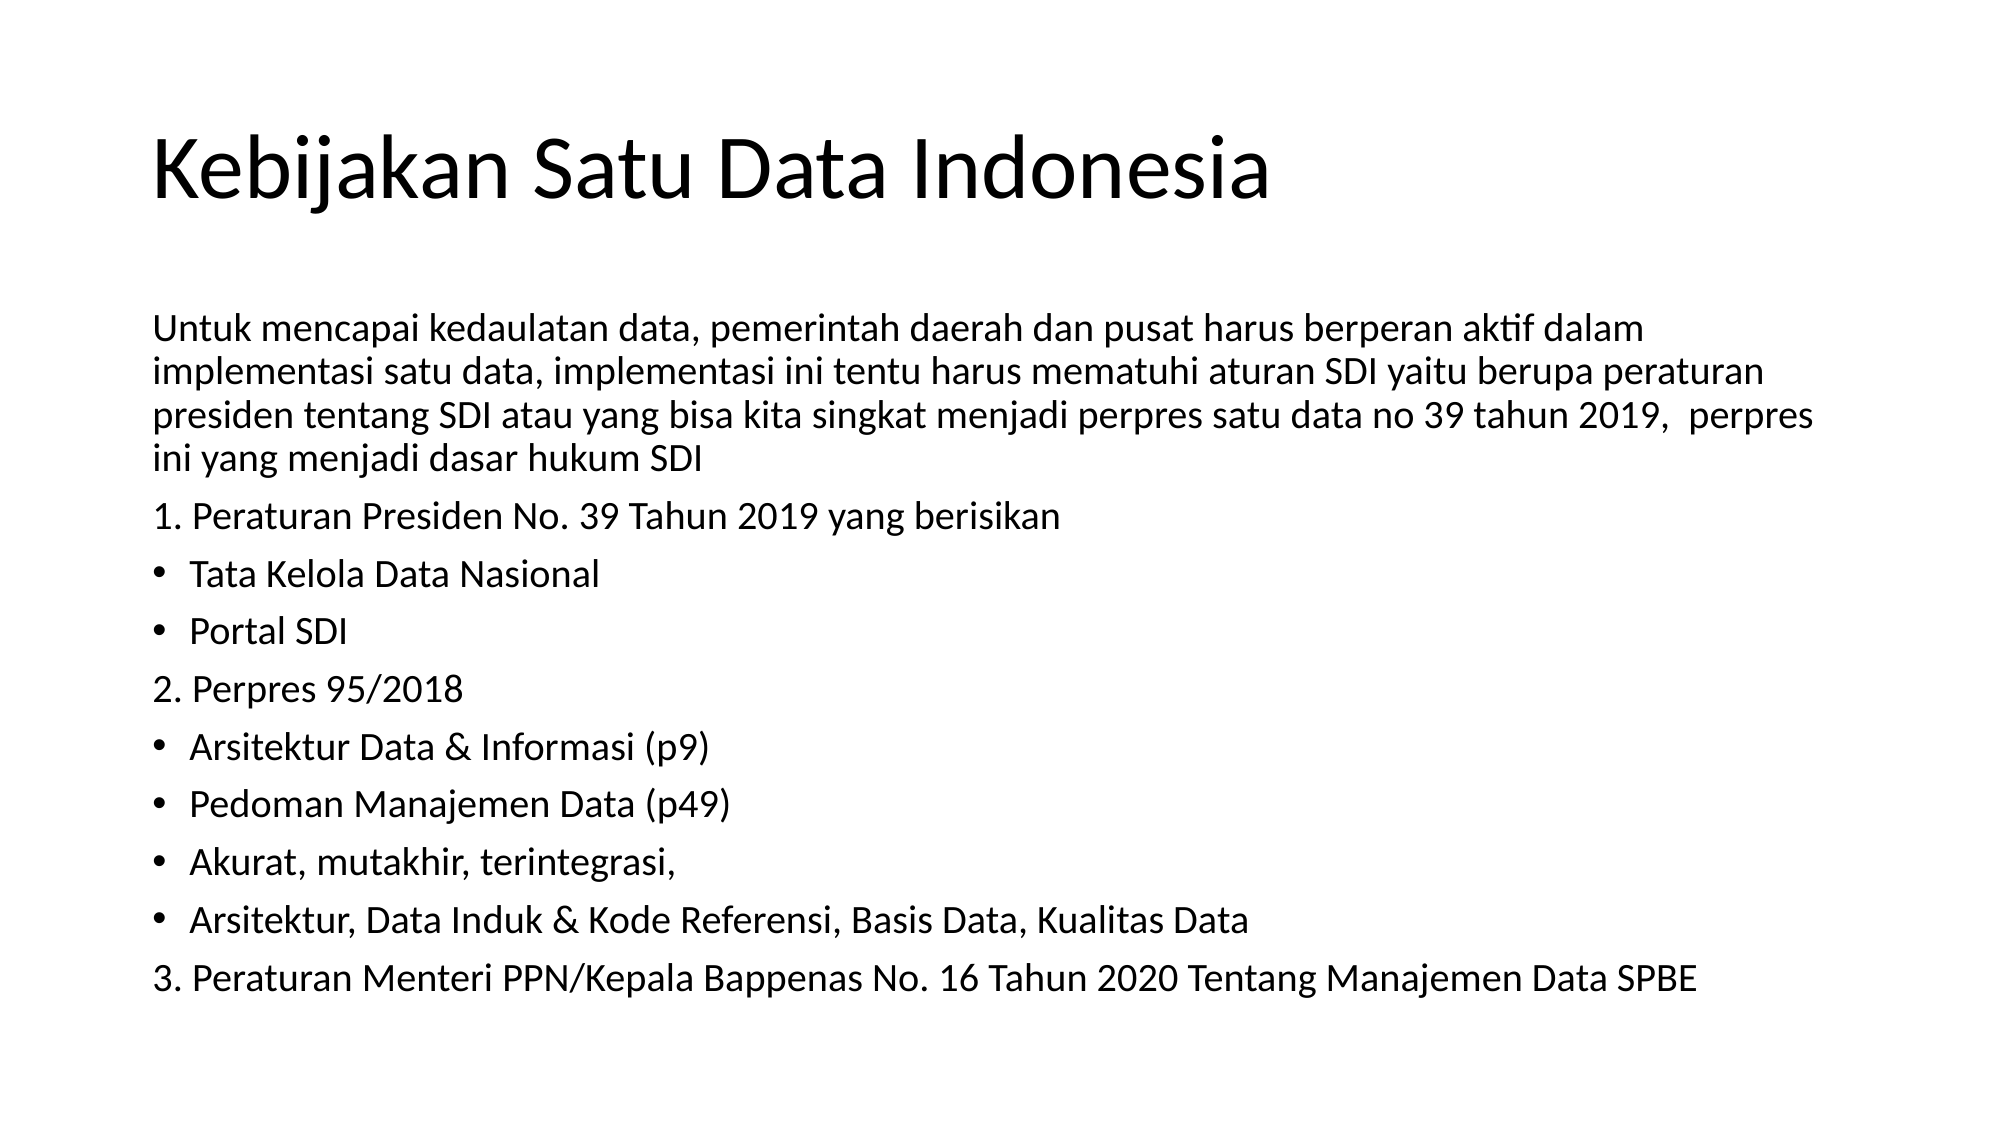

# Kebijakan Satu Data Indonesia
Untuk mencapai kedaulatan data, pemerintah daerah dan pusat harus berperan aktif dalam implementasi satu data, implementasi ini tentu harus mematuhi aturan SDI yaitu berupa peraturan presiden tentang SDI atau yang bisa kita singkat menjadi perpres satu data no 39 tahun 2019,  perpres ini yang menjadi dasar hukum SDI
1. Peraturan Presiden No. 39 Tahun 2019 yang berisikan
Tata Kelola Data Nasional
Portal SDI
2. Perpres 95/2018
Arsitektur Data & Informasi (p9)
Pedoman Manajemen Data (p49)
Akurat, mutakhir, terintegrasi,
Arsitektur, Data Induk & Kode Referensi, Basis Data, Kualitas Data
3. Peraturan Menteri PPN/Kepala Bappenas No. 16 Tahun 2020 Tentang Manajemen Data SPBE